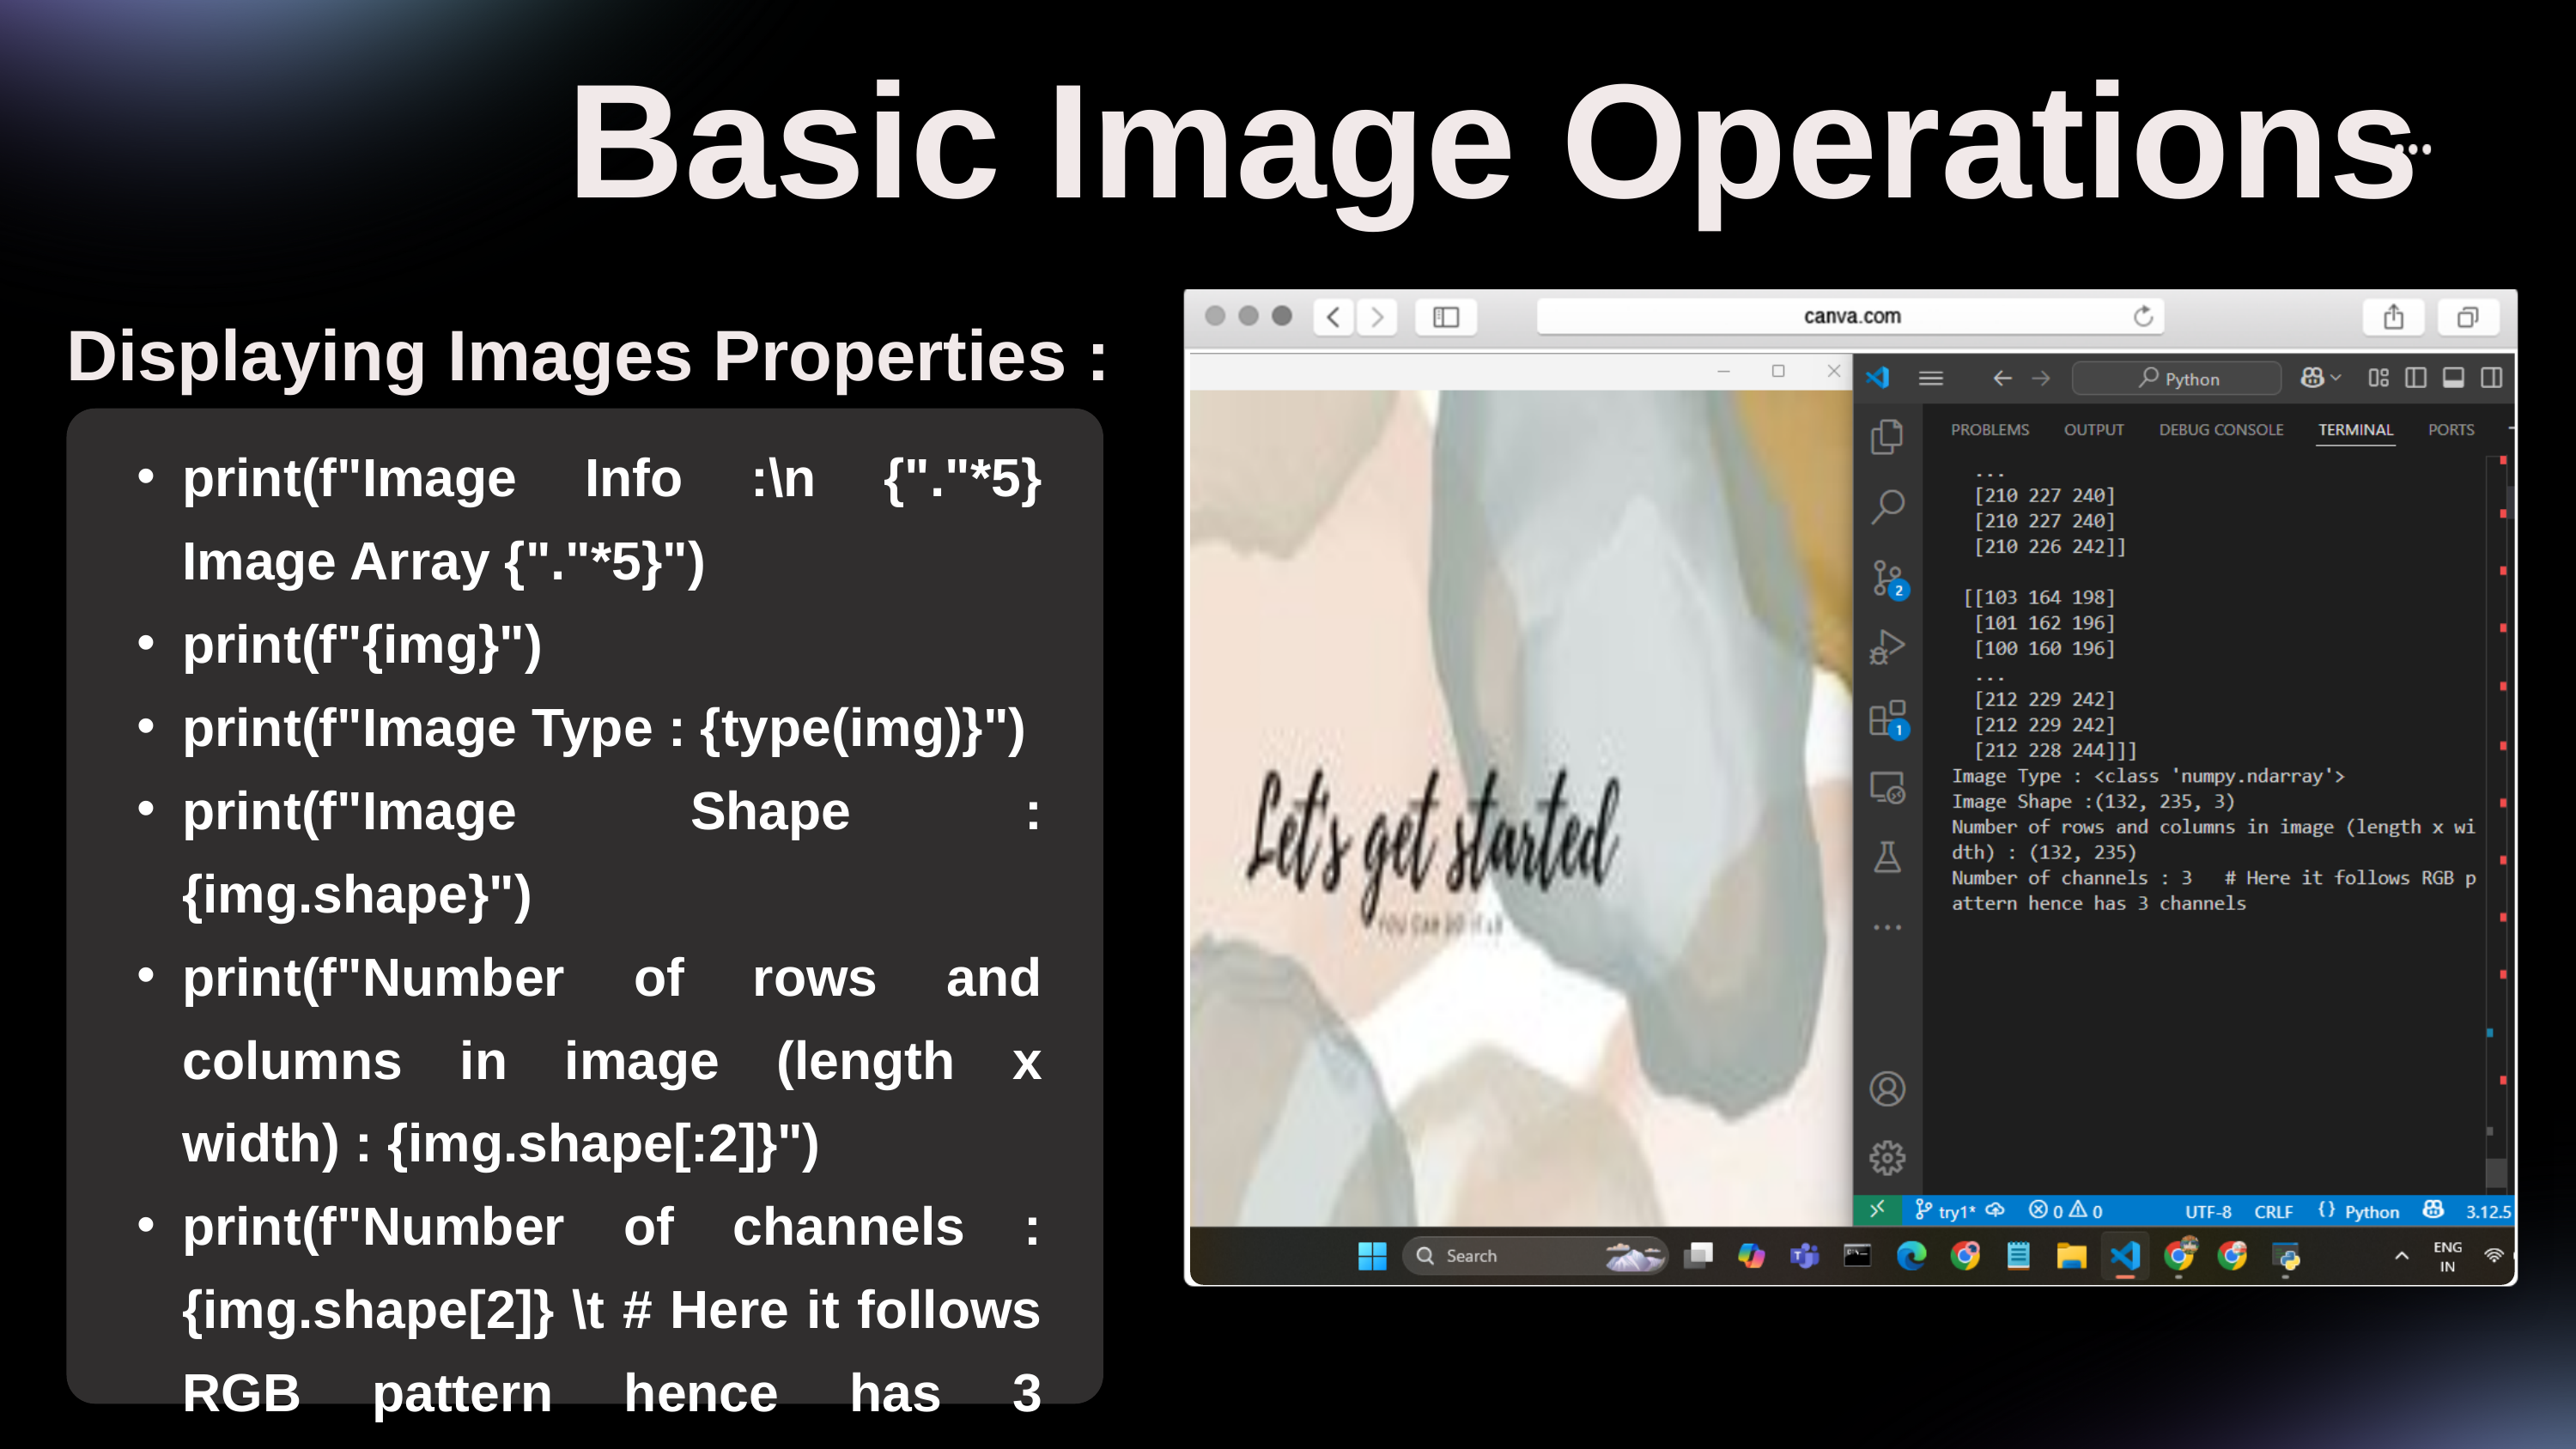

Basic Image Operations

Displaying Images Properties :

print(f"Image Info :\n {"."*5} Image Array {"."*5}")
print(f"{img}")
print(f"Image Type : {type(img)}")
print(f"Image Shape :{img.shape}")
print(f"Number of rows and columns in image (length x width) : {img.shape[:2]}")
print(f"Number of channels : {img.shape[2]} \t # Here it follows RGB pattern hence has 3 channels")